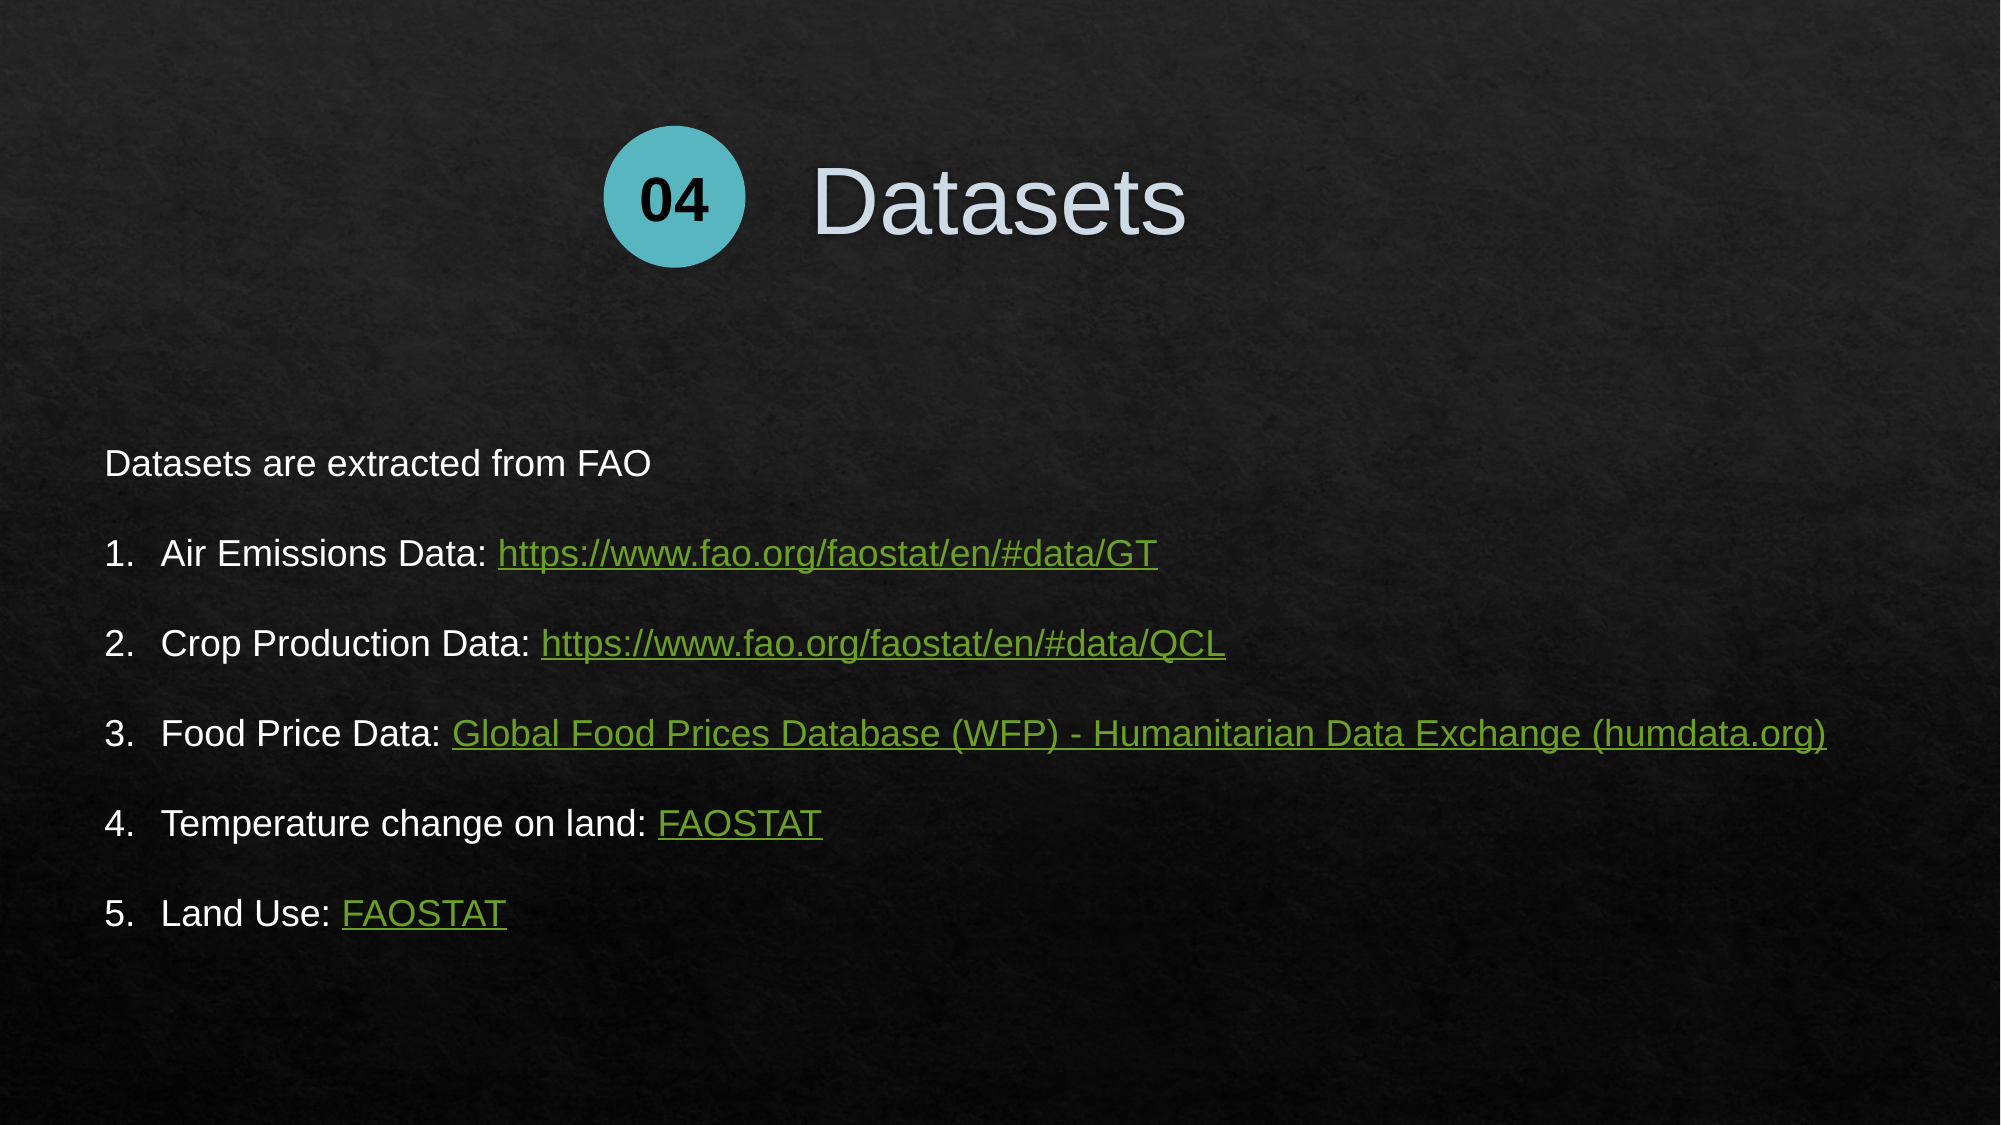

# Datasets

04
Datasets are extracted from FAO

Air Emissions Data: https://www.fao.org/faostat/en/#data/GT

Crop Production Data: https://www.fao.org/faostat/en/#data/QCL

Food Price Data: Global Food Prices Database (WFP) - Humanitarian Data Exchange (humdata.org)

Temperature change on land: FAOSTAT

Land Use: FAOSTAT